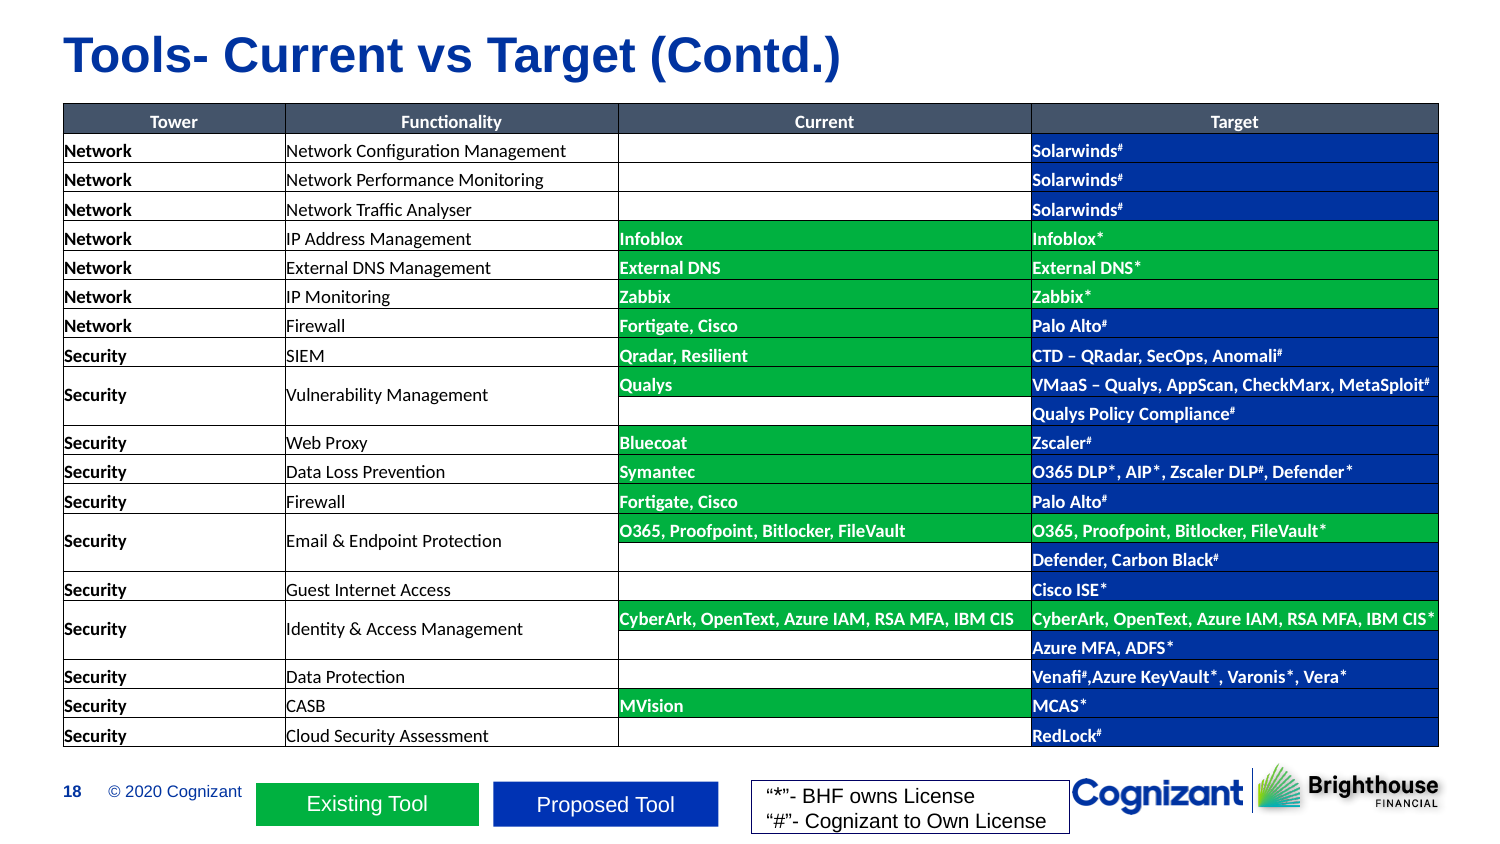

# Tools- Current vs Target (Contd.)
| Tower | Functionality | Current | Target |
| --- | --- | --- | --- |
| Network | Network Configuration Management |  | Solarwinds# |
| Network | Network Performance Monitoring |  | Solarwinds# |
| Network | Network Traffic Analyser |  | Solarwinds# |
| Network | IP Address Management | Infoblox | Infoblox\* |
| Network | External DNS Management | External DNS | External DNS\* |
| Network | IP Monitoring | Zabbix | Zabbix\* |
| Network | Firewall | Fortigate, Cisco | Palo Alto# |
| Security | SIEM | Qradar, Resilient | CTD – QRadar, SecOps, Anomali# |
| Security | Vulnerability Management | Qualys | VMaaS – Qualys, AppScan, CheckMarx, MetaSploit# |
|  |  |  | Qualys Policy Compliance# |
| Security | Web Proxy | Bluecoat | Zscaler# |
| Security | Data Loss Prevention | Symantec | O365 DLP\*, AIP\*, Zscaler DLP#, Defender\* |
| Security | Firewall | Fortigate, Cisco | Palo Alto# |
| Security | Email & Endpoint Protection | O365, Proofpoint, Bitlocker, FileVault | O365, Proofpoint, Bitlocker, FileVault\* |
|  |  |  | Defender, Carbon Black# |
| Security | Guest Internet Access |  | Cisco ISE\* |
| Security | Identity & Access Management | CyberArk, OpenText, Azure IAM, RSA MFA, IBM CIS | CyberArk, OpenText, Azure IAM, RSA MFA, IBM CIS\* |
|  |  |  | Azure MFA, ADFS\* |
| Security | Data Protection |  | Venafi#,Azure KeyVault\*, Varonis\*, Vera\* |
| Security | CASB | MVision | MCAS\* |
| Security | Cloud Security Assessment |  | RedLock# |
© 2020 Cognizant
18
“*”- BHF owns License
“#”- Cognizant to Own License
Existing Tool
Proposed Tool